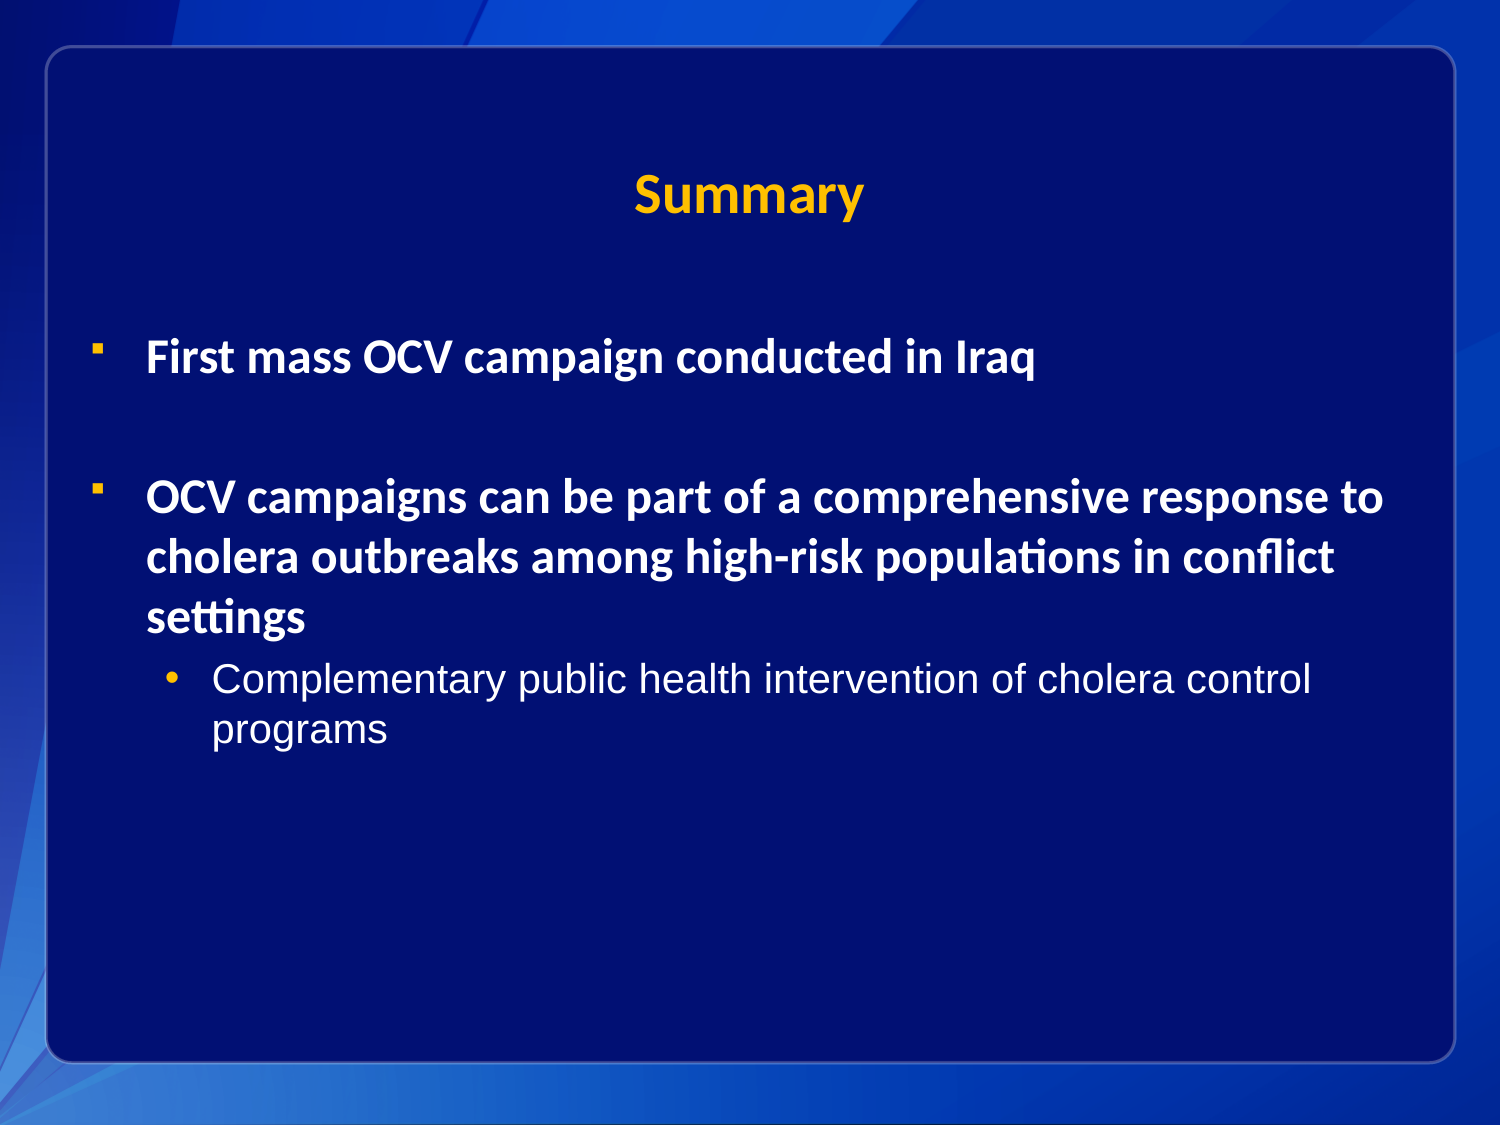

# Summary
First mass OCV campaign conducted in Iraq

OCV campaigns can be part of a comprehensive response to cholera outbreaks among high-risk populations in conflict settings
Complementary public health intervention of cholera control programs